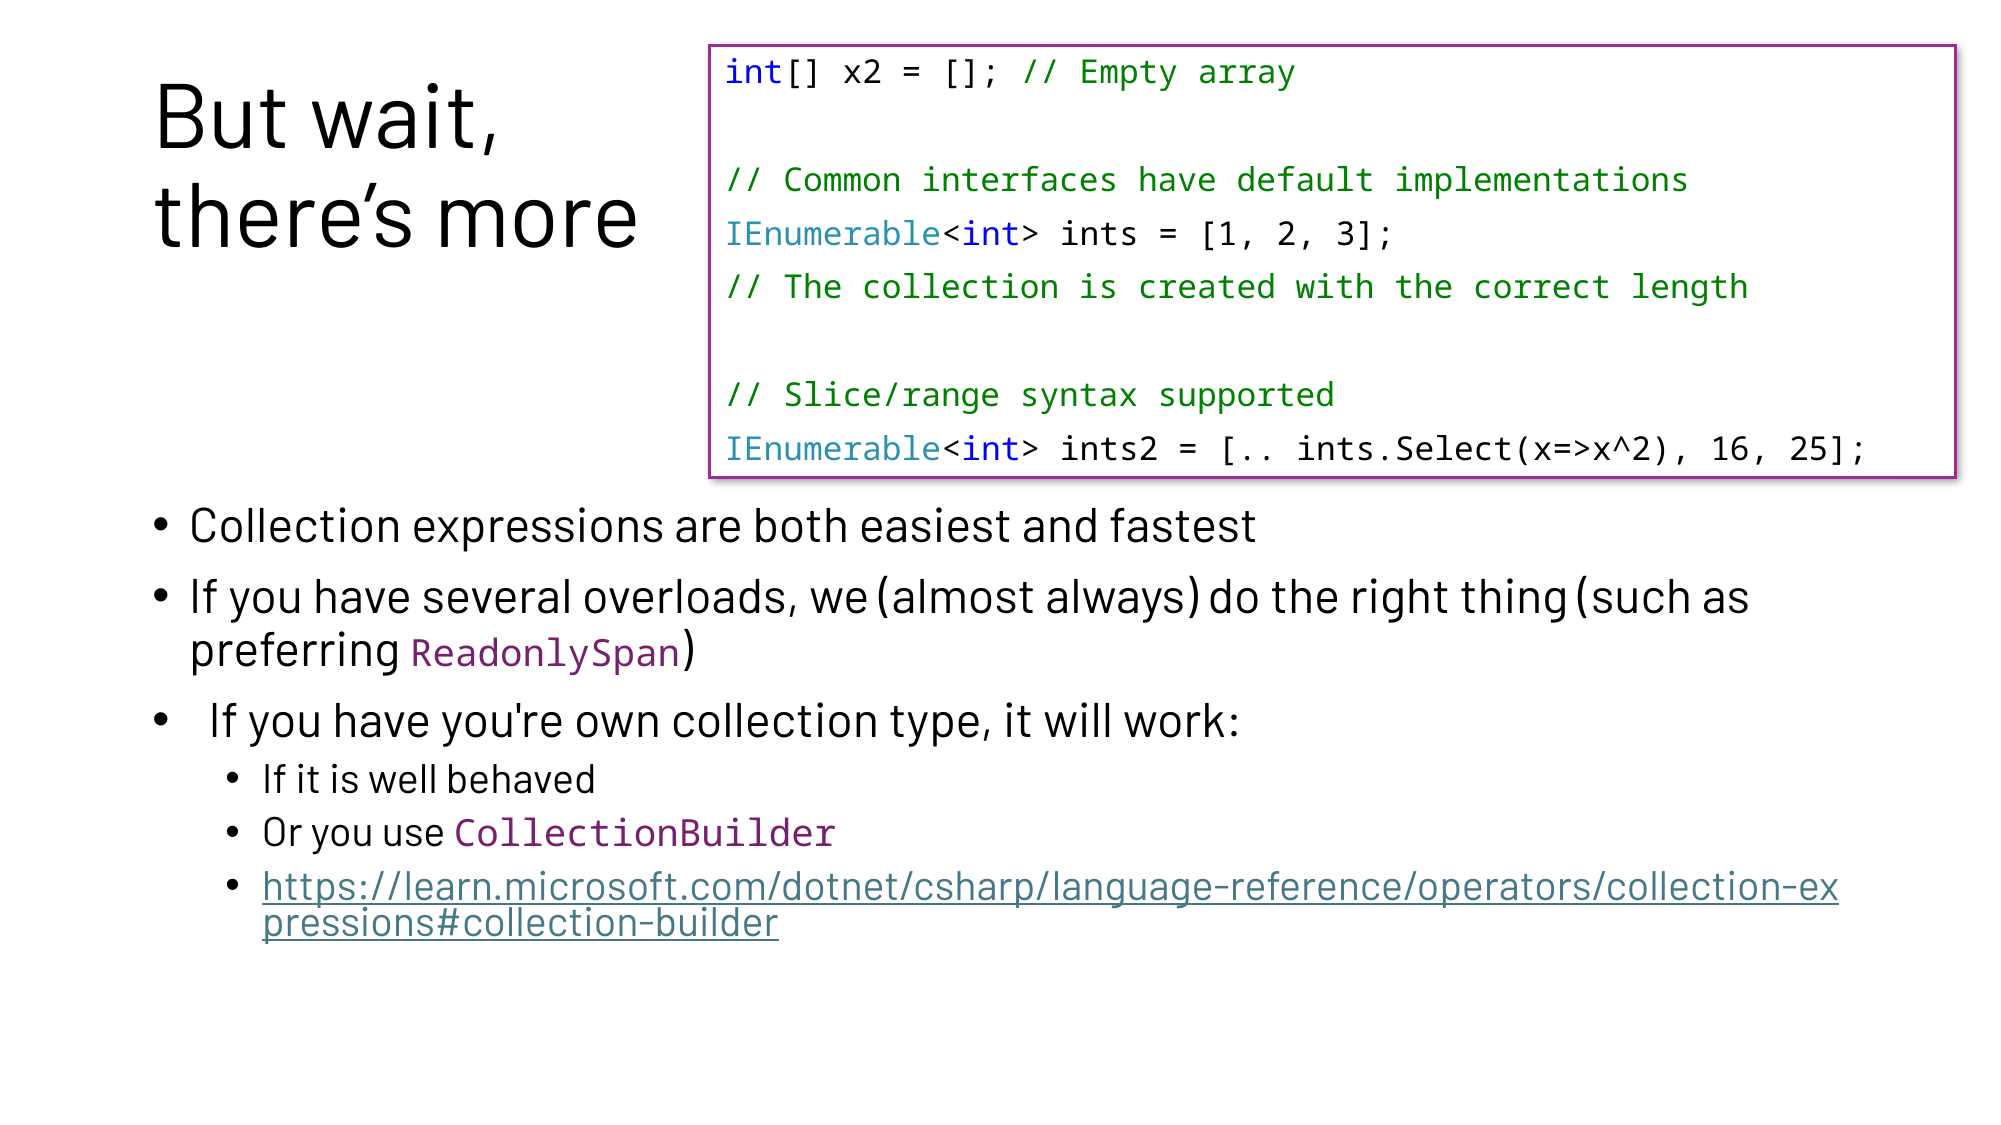

int[] x2 = []; // Empty array

// Common interfaces have default implementations
IEnumerable<int> ints = [1, 2, 3];
// The collection is created with the correct length

// Slice/range syntax supported
IEnumerable<int> ints2 = [.. ints.Select(x=>x^2), 16, 25];
# But wait, there’s more
Collection expressions are both easiest and fastest
If you have several overloads, we (almost always) do the right thing (such as preferring ReadonlySpan)
  If you have you're own collection type, it will work:
If it is well behaved
Or you use CollectionBuilder
https://learn.microsoft.com/dotnet/csharp/language-reference/operators/collection-expressions#collection-builder